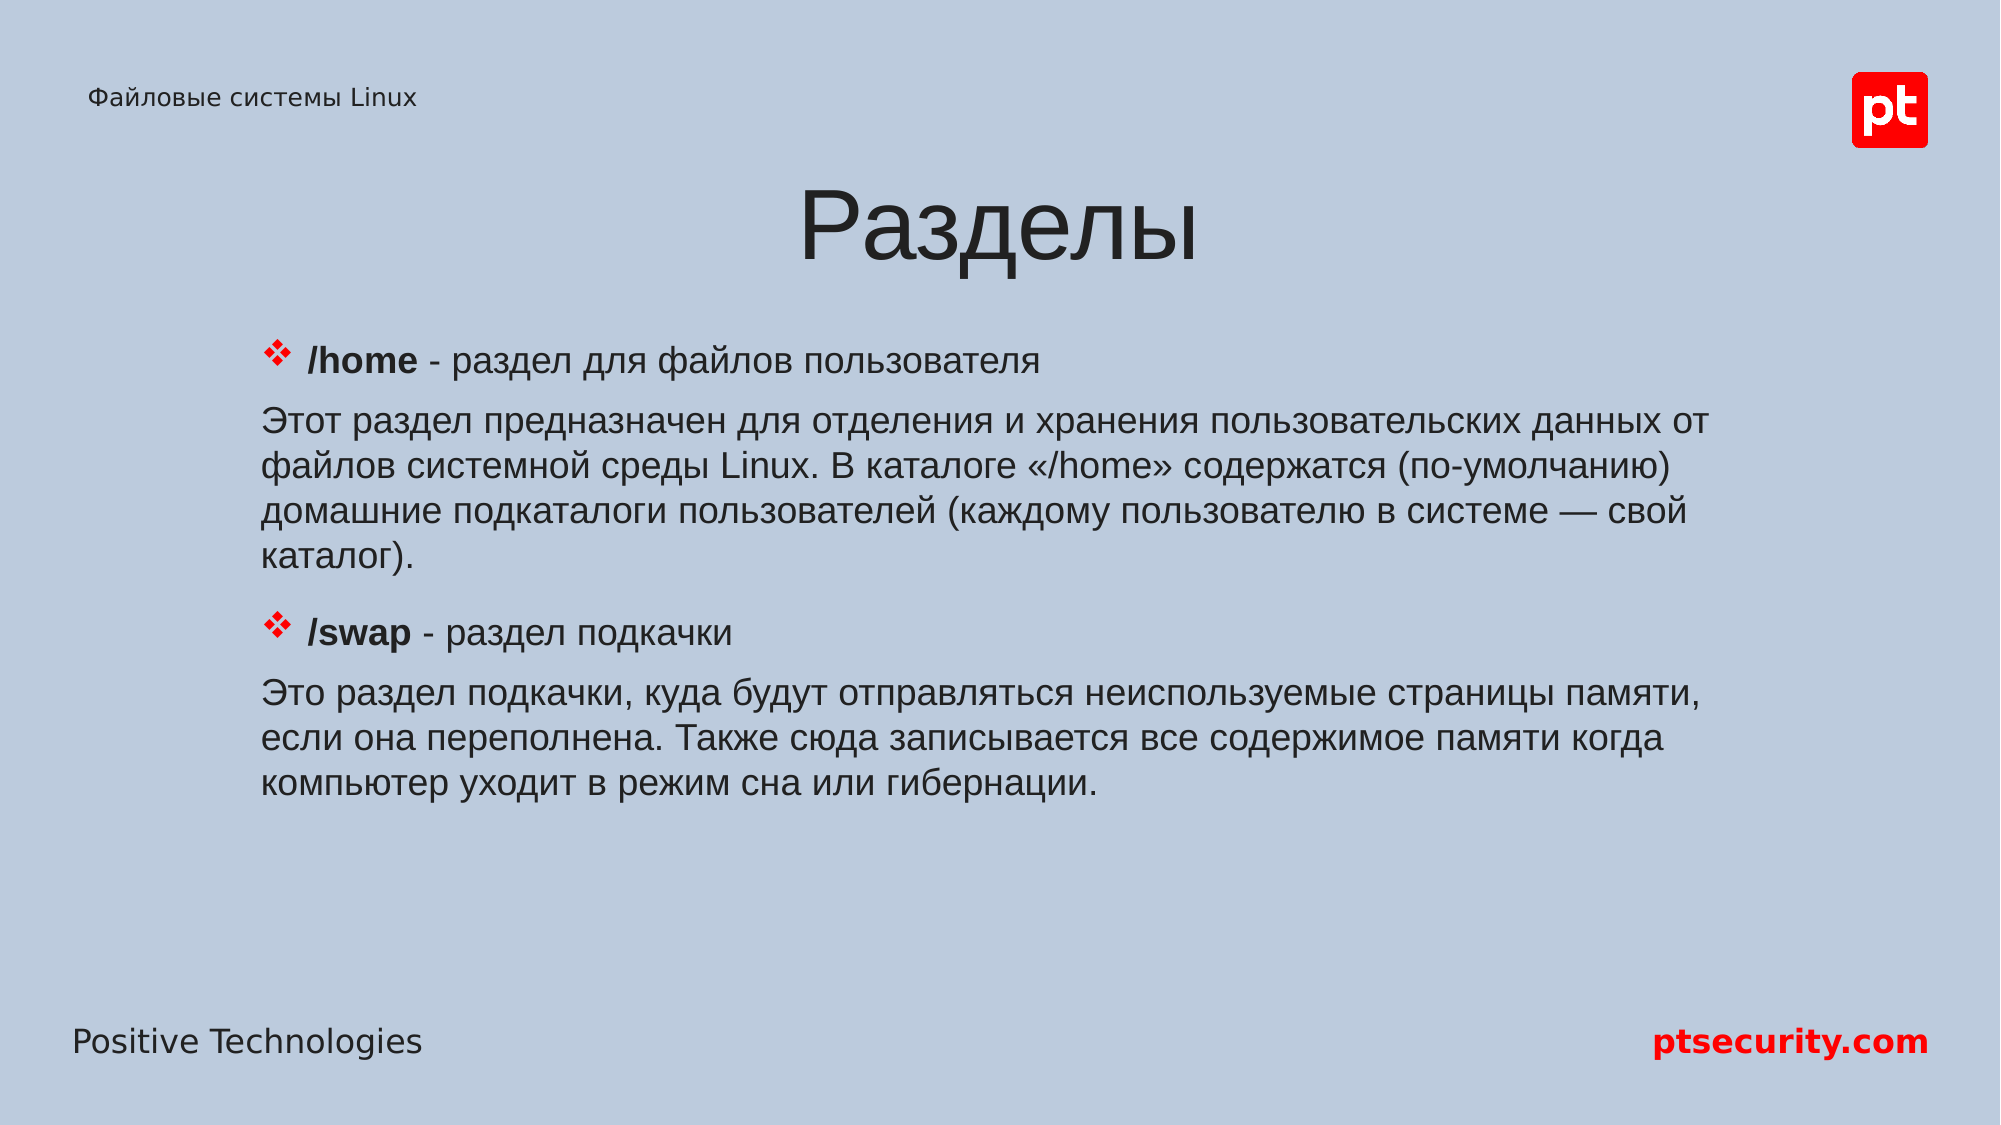

Файловые системы Linux
Разделы
/home - раздел для файлов пользователя
Этот раздел предназначен для отделения и хранения пользовательских данных от файлов системной среды Linux. В каталоге «/home» содержатся (по-умолчанию) домашние подкаталоги пользователей (каждому пользователю в системе — свой каталог).
/swap - раздел подкачки
Это раздел подкачки, куда будут отправляться неиспользуемые страницы памяти, если она переполнена. Также сюда записывается все содержимое памяти когда компьютер уходит в режим сна или гибернации.